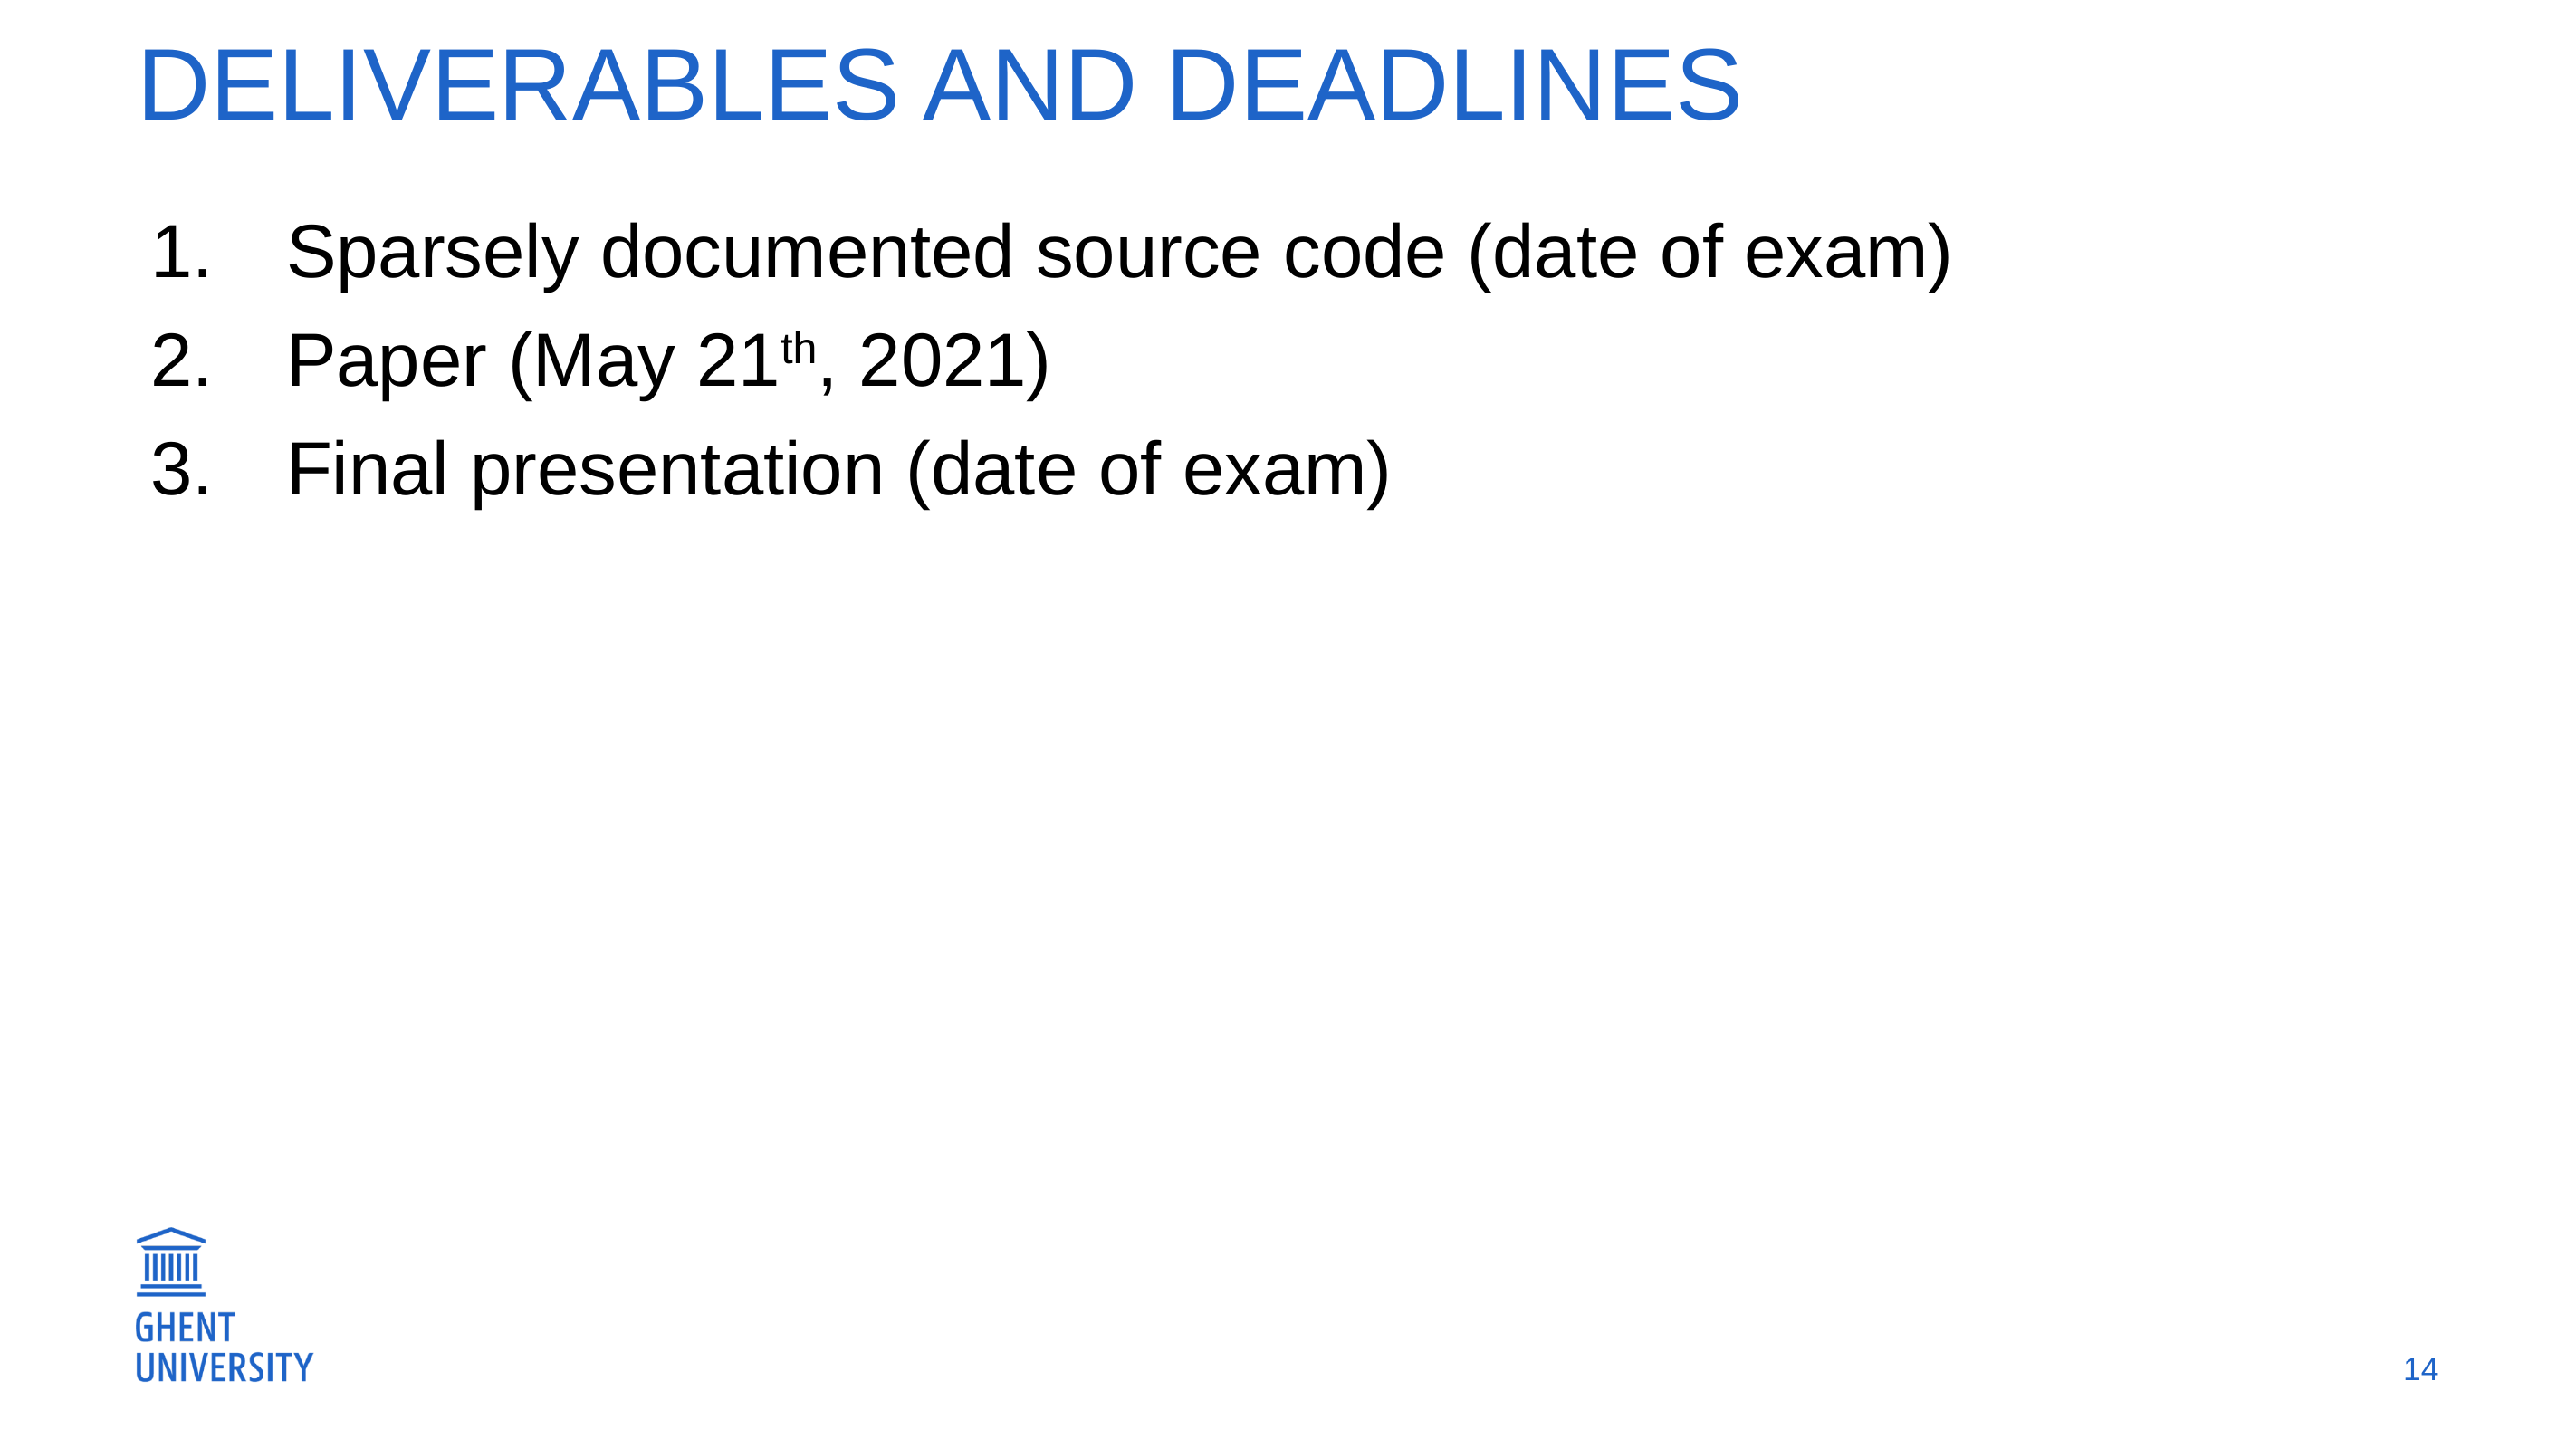

# Deliverables and deadlines
Sparsely documented source code (date of exam)
Paper (May 21th, 2021)
Final presentation (date of exam)
14